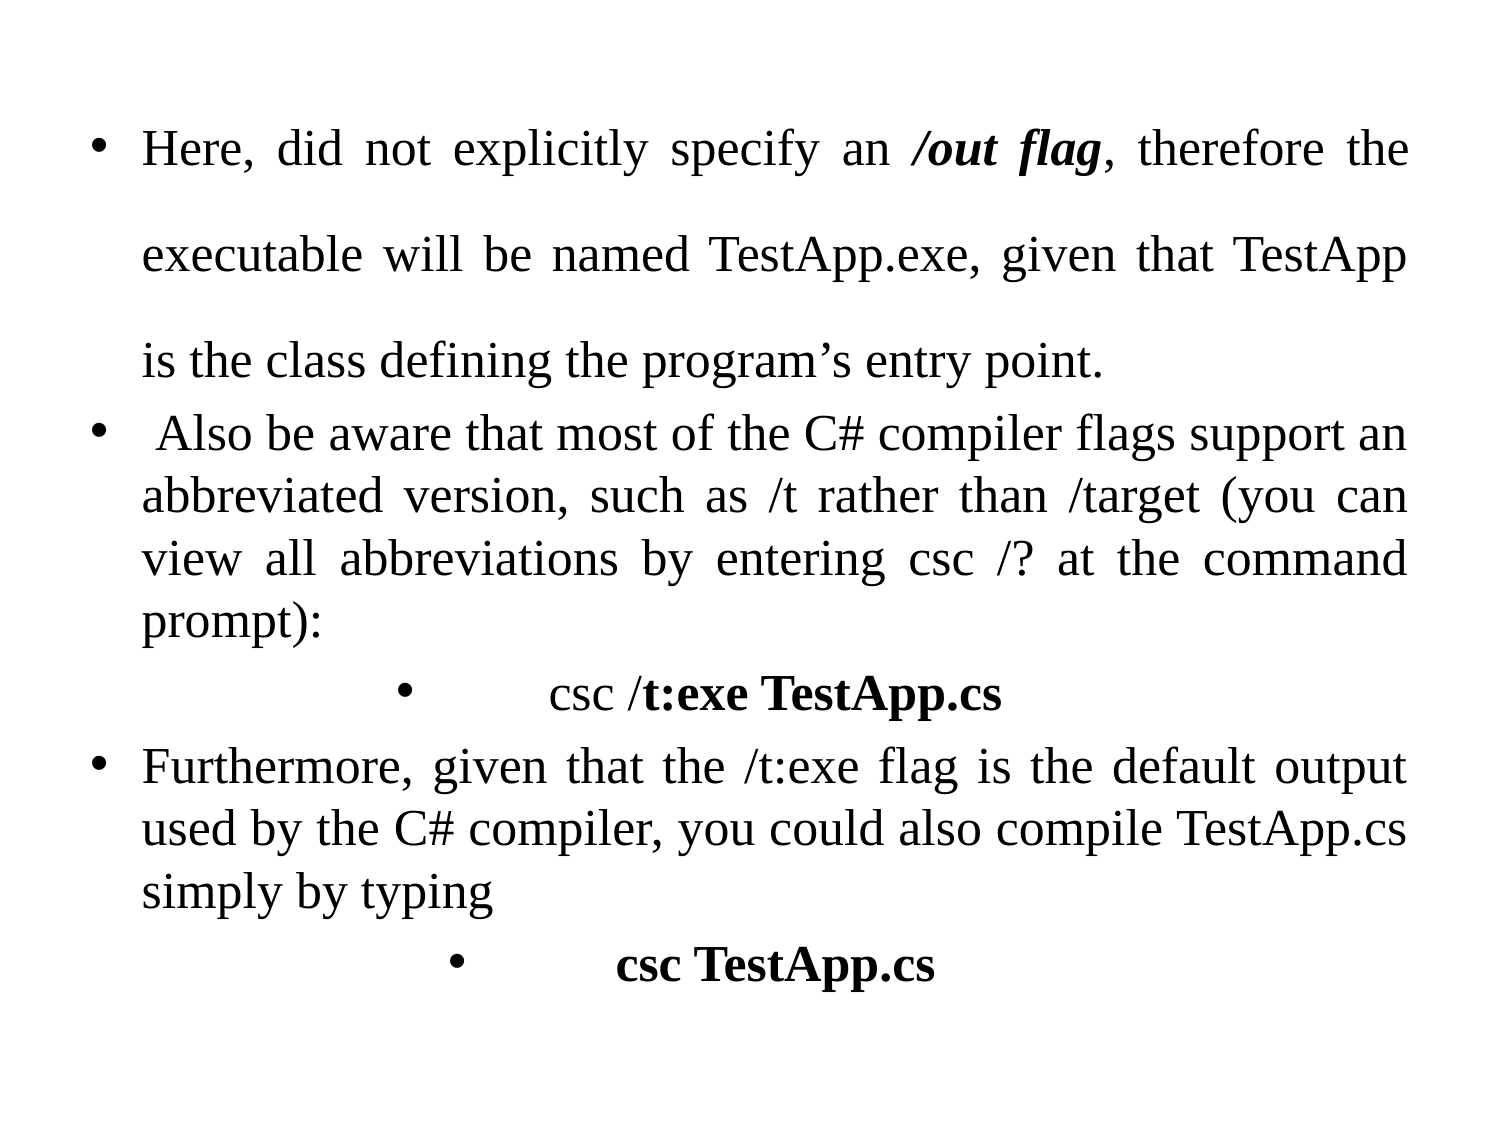

Here, did not explicitly specify an /out flag, therefore the executable will be named TestApp.exe, given that TestApp is the class defining the program’s entry point.
 Also be aware that most of the C# compiler flags support an abbreviated version, such as /t rather than /target (you can view all abbreviations by entering csc /? at the command prompt):
csc /t:exe TestApp.cs
Furthermore, given that the /t:exe flag is the default output used by the C# compiler, you could also compile TestApp.cs simply by typing
csc TestApp.cs